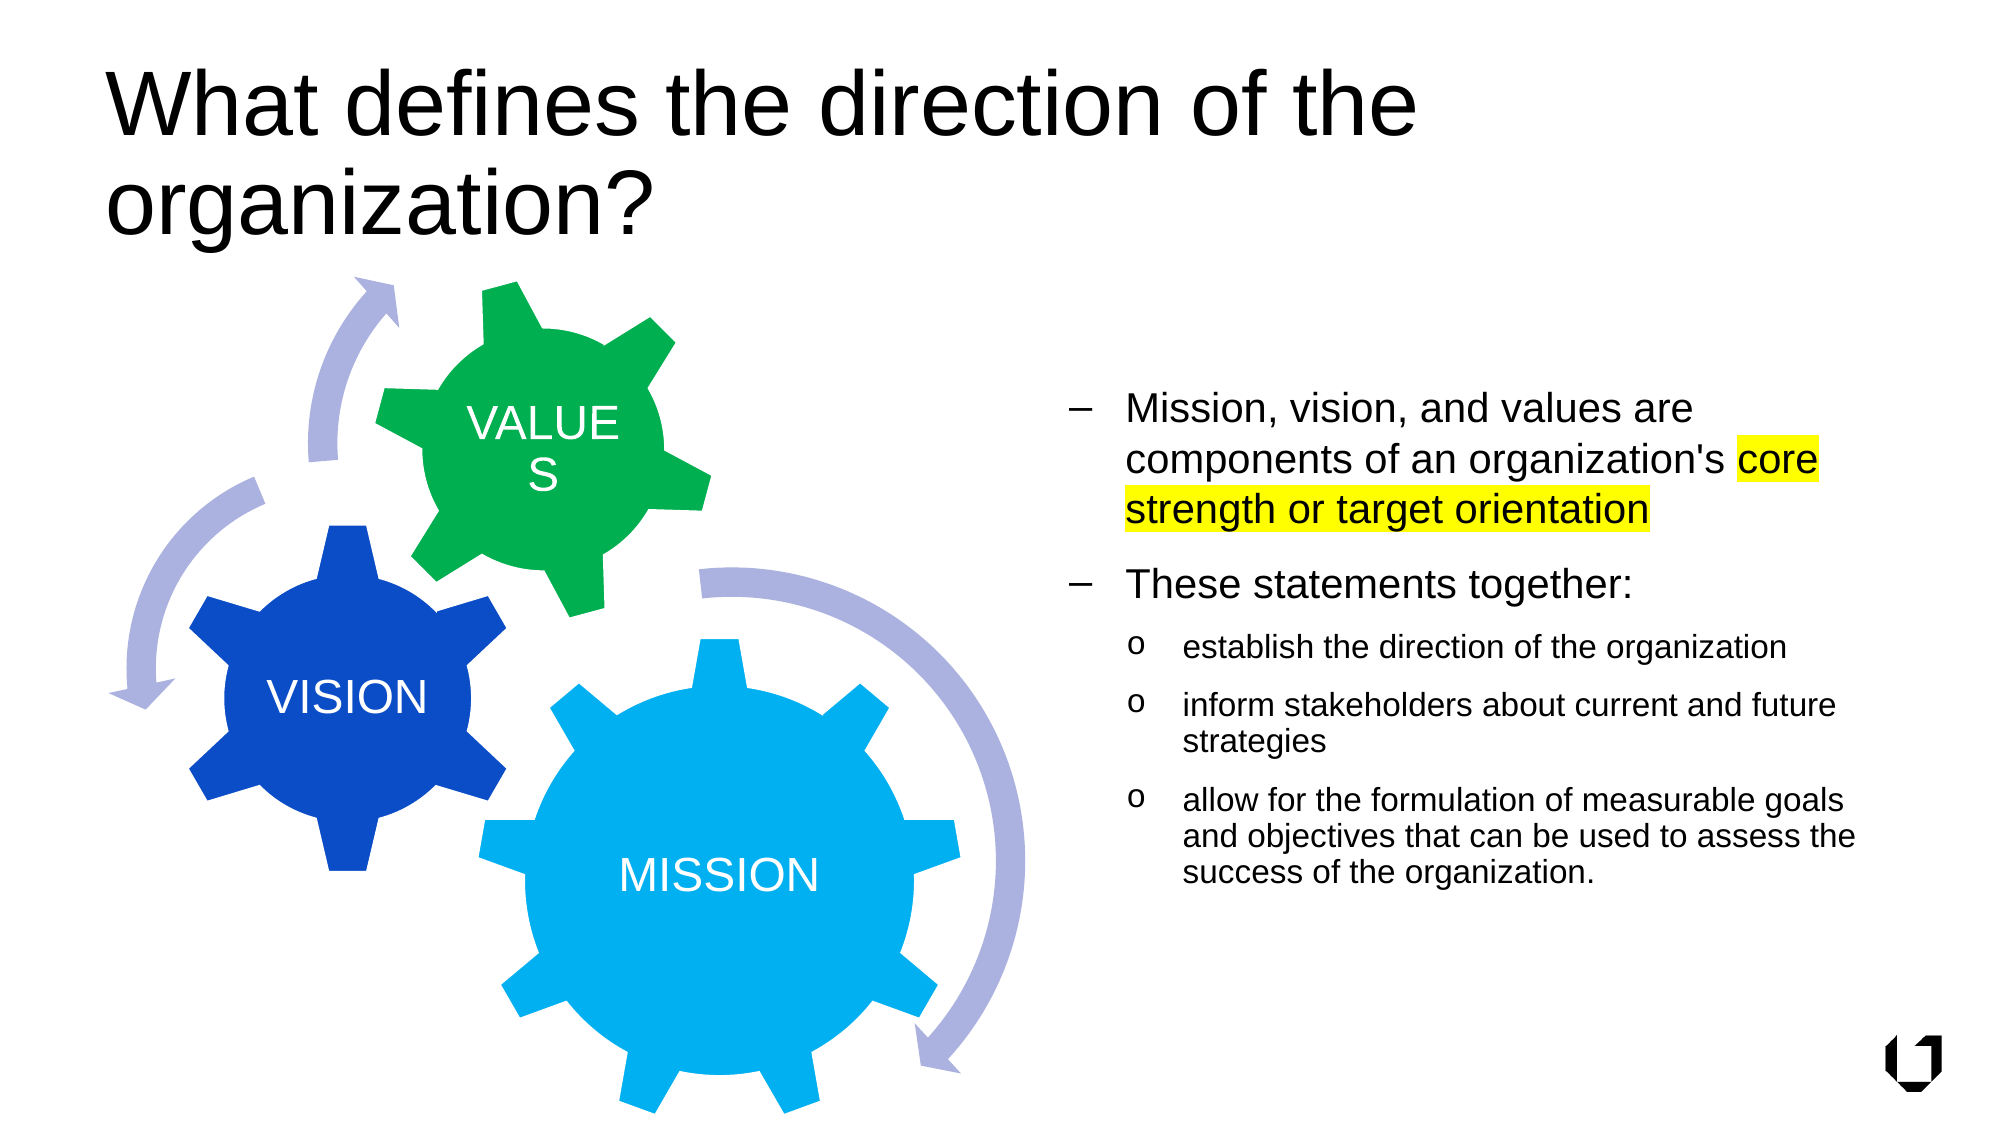

# What defines the direction of the organization?
MISSION
VISION
VALUES
Mission, vision, and values are components of an organization's core strength or target orientation
These statements together:
establish the direction of the organization
inform stakeholders about current and future strategies
allow for the formulation of measurable goals and objectives that can be used to assess the success of the organization.